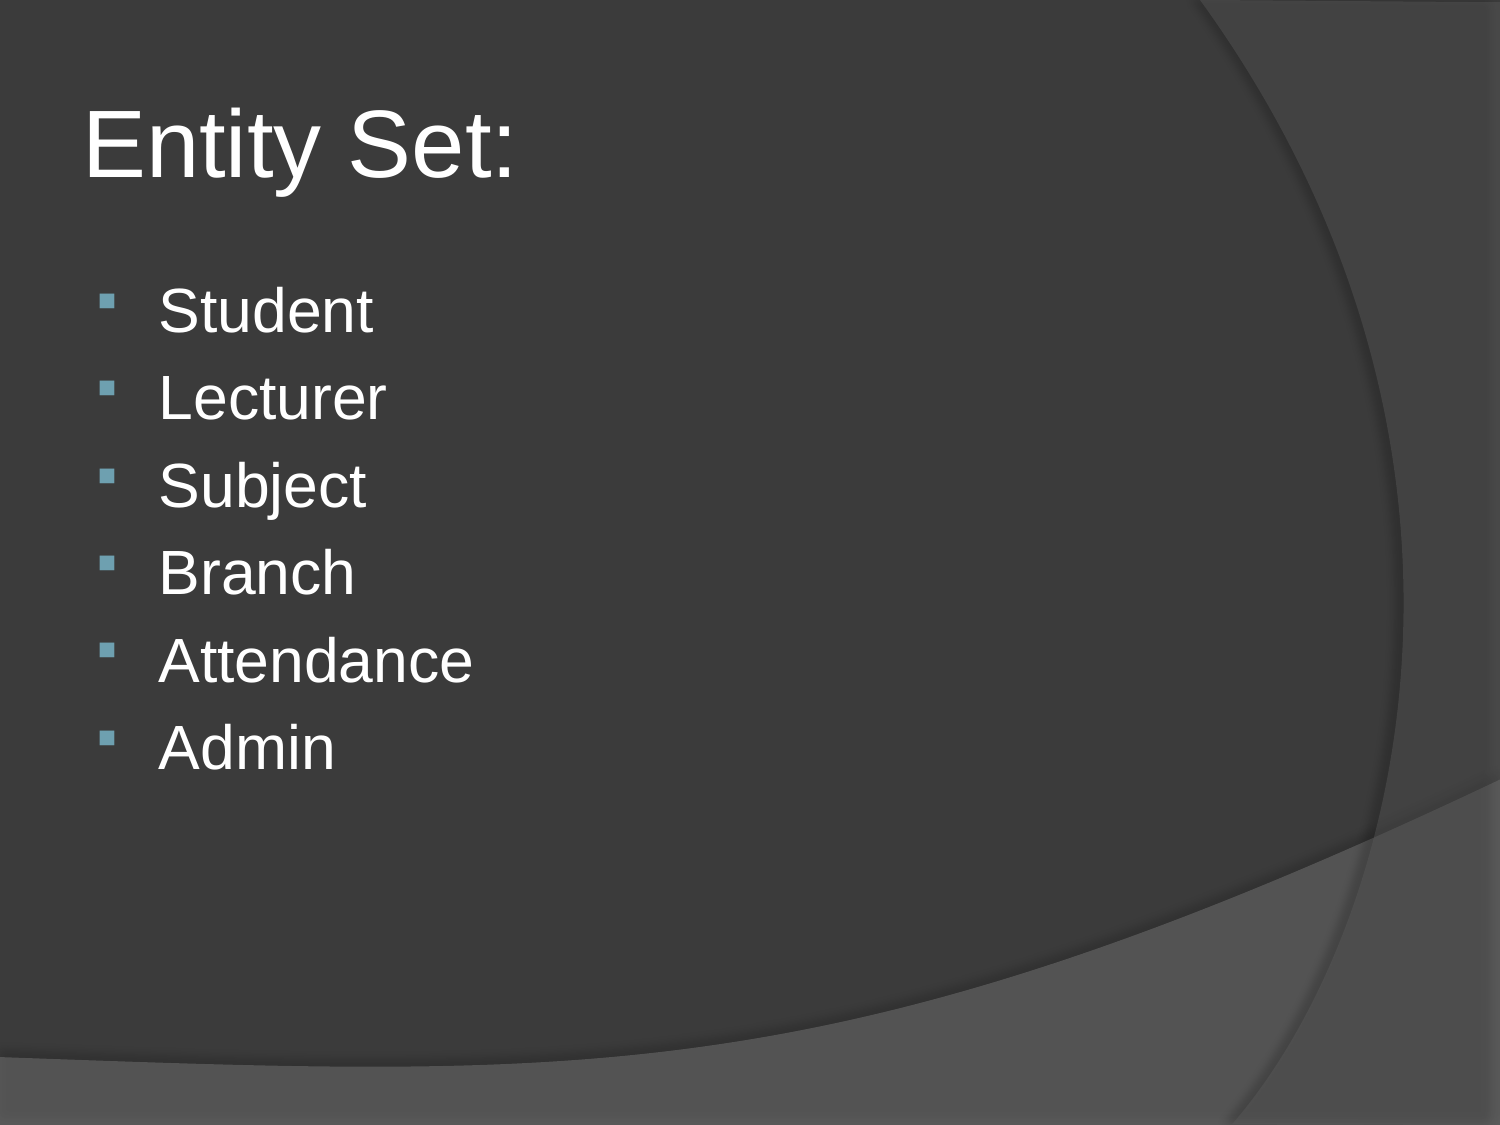

# Entity Set:
Student
Lecturer
Subject
Branch
Attendance
Admin